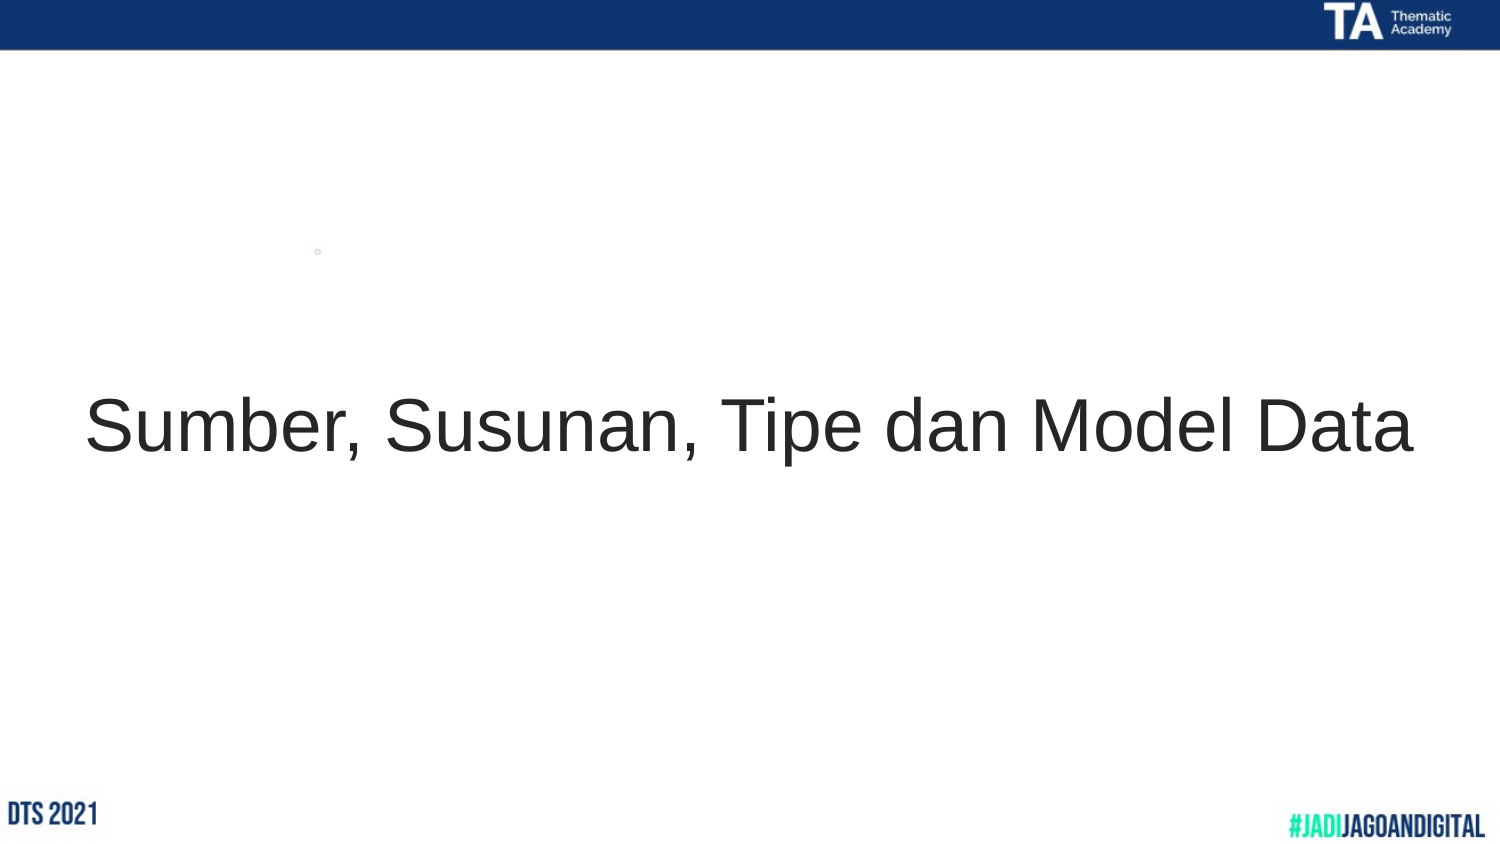

# Sumber, Susunan, Tipe dan Model Data